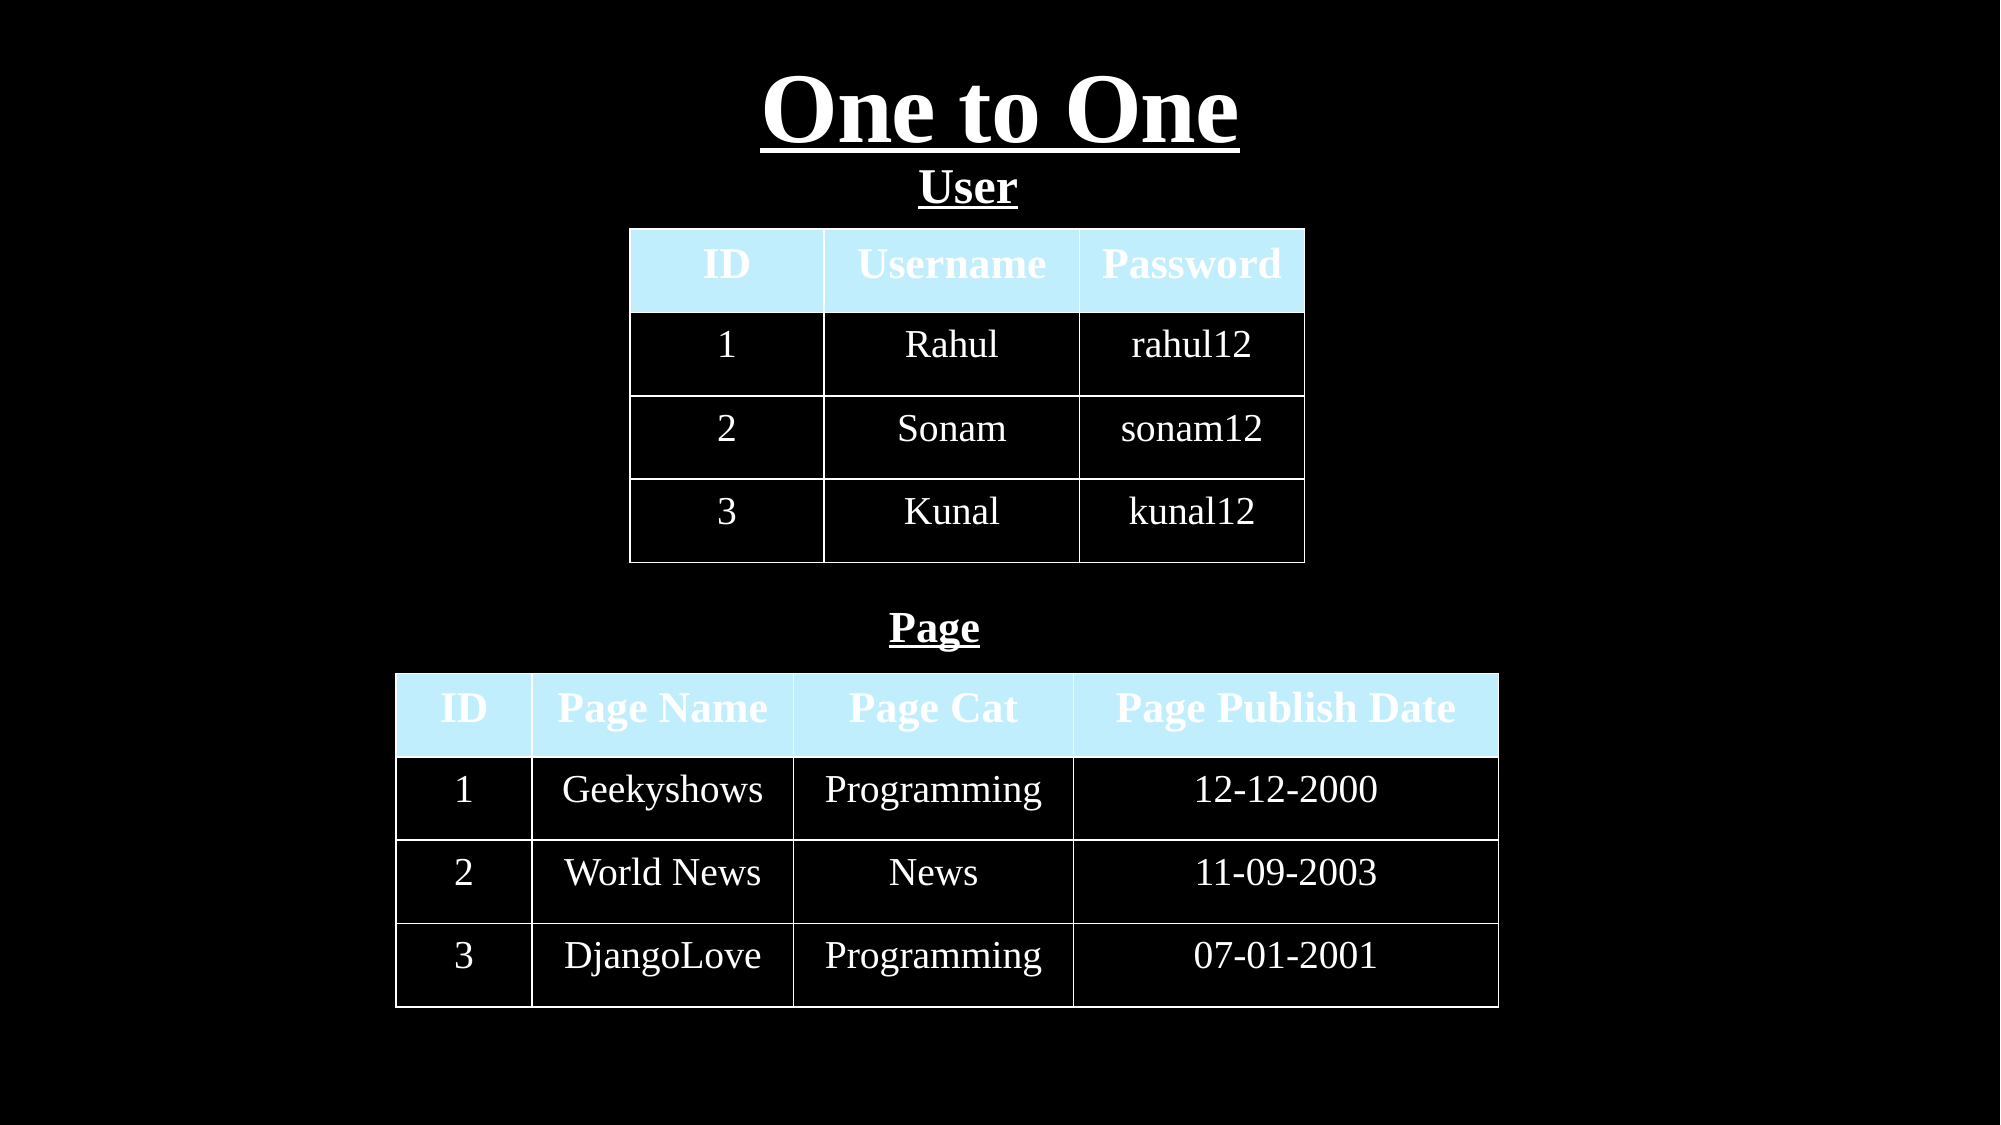

# One to One
User
| ID | Username | Password |
| --- | --- | --- |
| 1 | Rahul | rahul12 |
| 2 | Sonam | sonam12 |
| 3 | Kunal | kunal12 |
Page
| ID | Page Name | Page Cat | Page Publish Date |
| --- | --- | --- | --- |
| 1 | Geekyshows | Programming | 12-12-2000 |
| 2 | World News | News | 11-09-2003 |
| 3 | DjangoLove | Programming | 07-01-2001 |